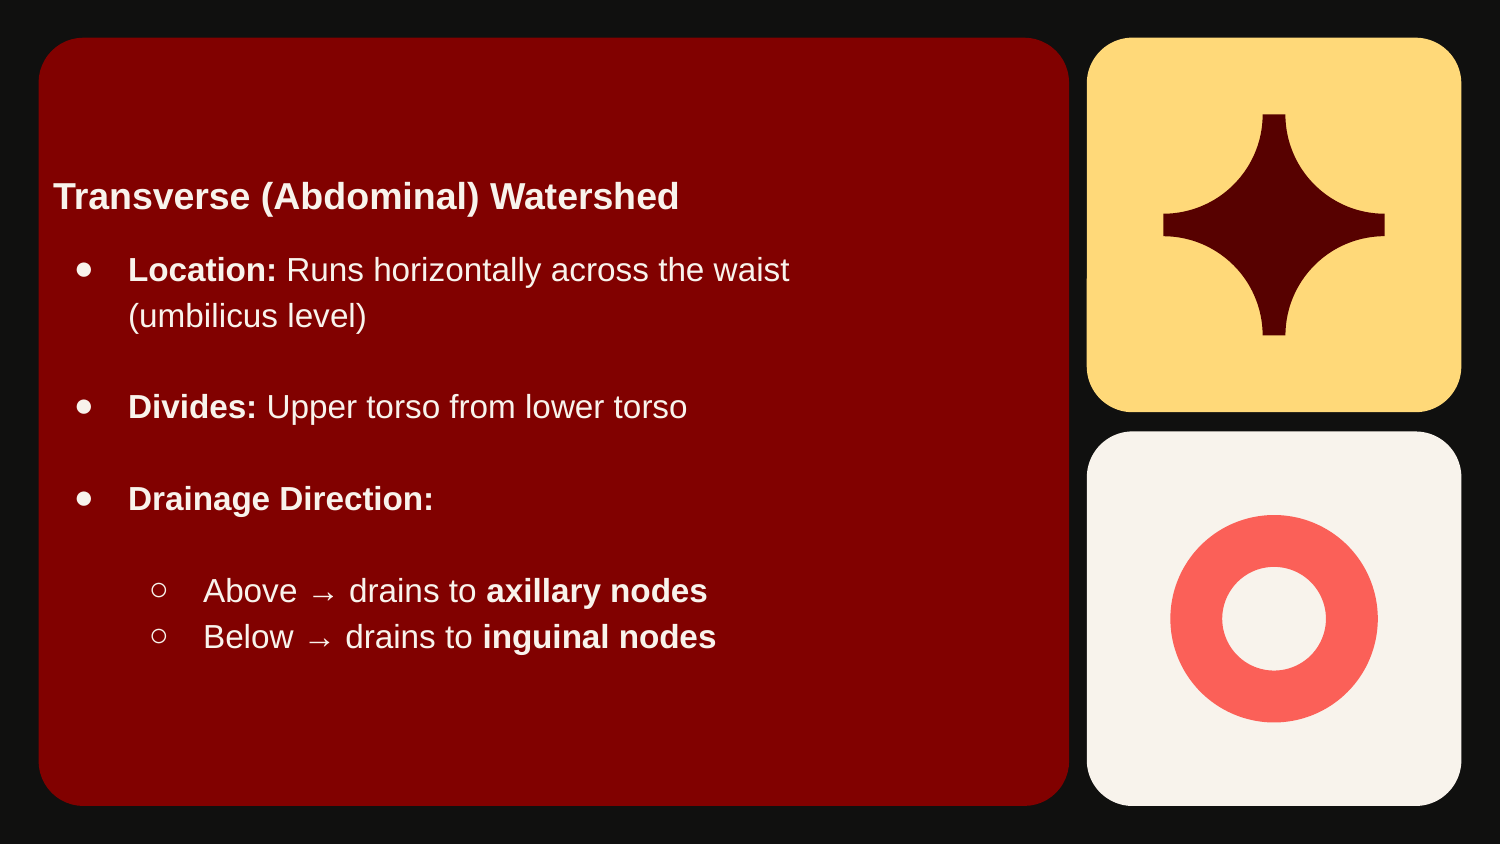

# Transverse (Abdominal) Watershed
Location: Runs horizontally across the waist (umbilicus level)
Divides: Upper torso from lower torso
Drainage Direction:
Above → drains to axillary nodes
Below → drains to inguinal nodes